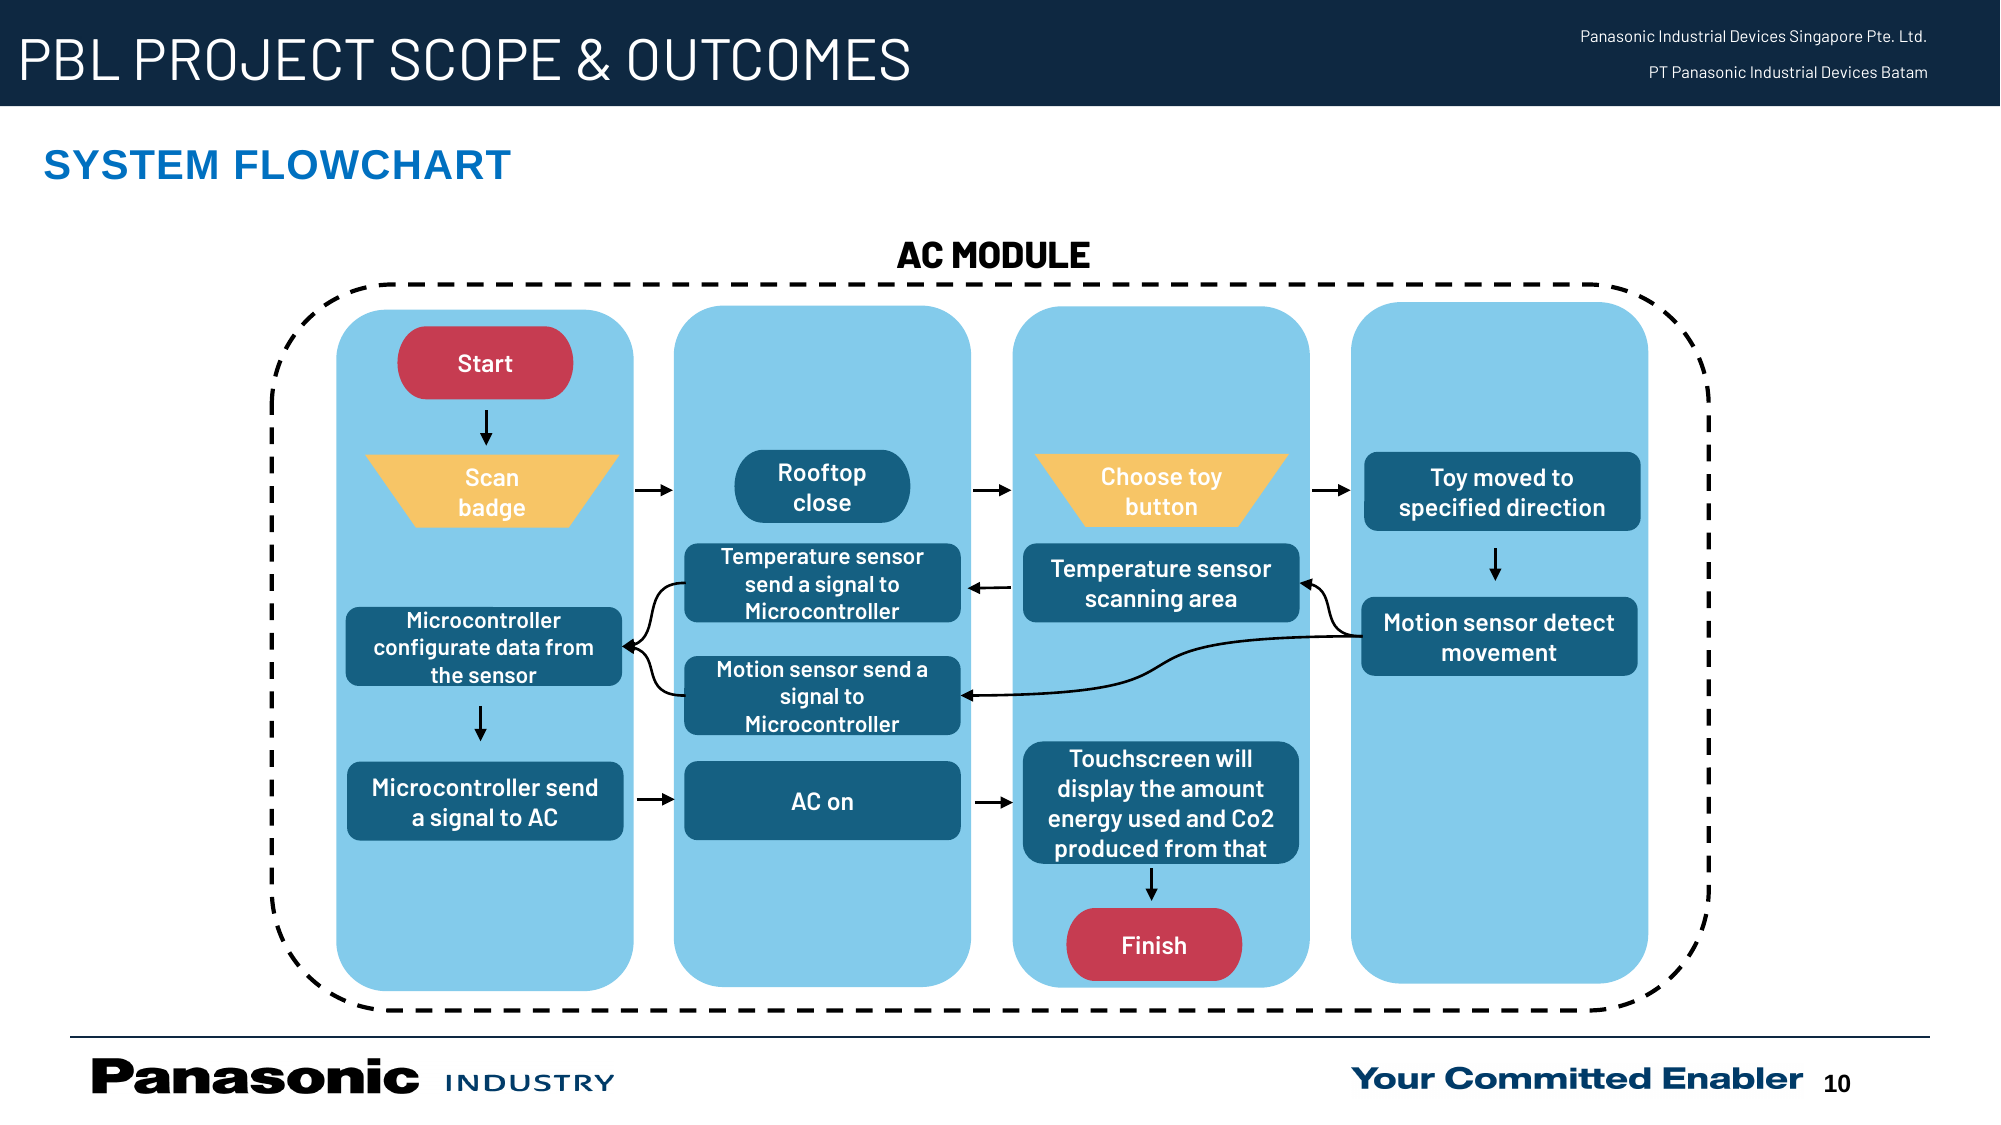

# PBL PROJECT SCOPE & OUTCOMES
Panasonic Industrial Devices Singapore Pte. Ltd.
PT Panasonic Industrial Devices Batam
SYSTEM FLOWCHART
AC MODULE

Start
Rooftop close
Toy moved to specified direction
Choose toy button
Scan badge
Temperature sensor send a signal to Microcontroller
Temperature sensor scanning area
Motion sensor detect movement
Microcontroller configurate data from the sensor
Motion sensor send a signal to Microcontroller
Touchscreen will display the amount energy used and Co2 produced from that
AC on
Microcontroller send a signal to AC
Finish
10